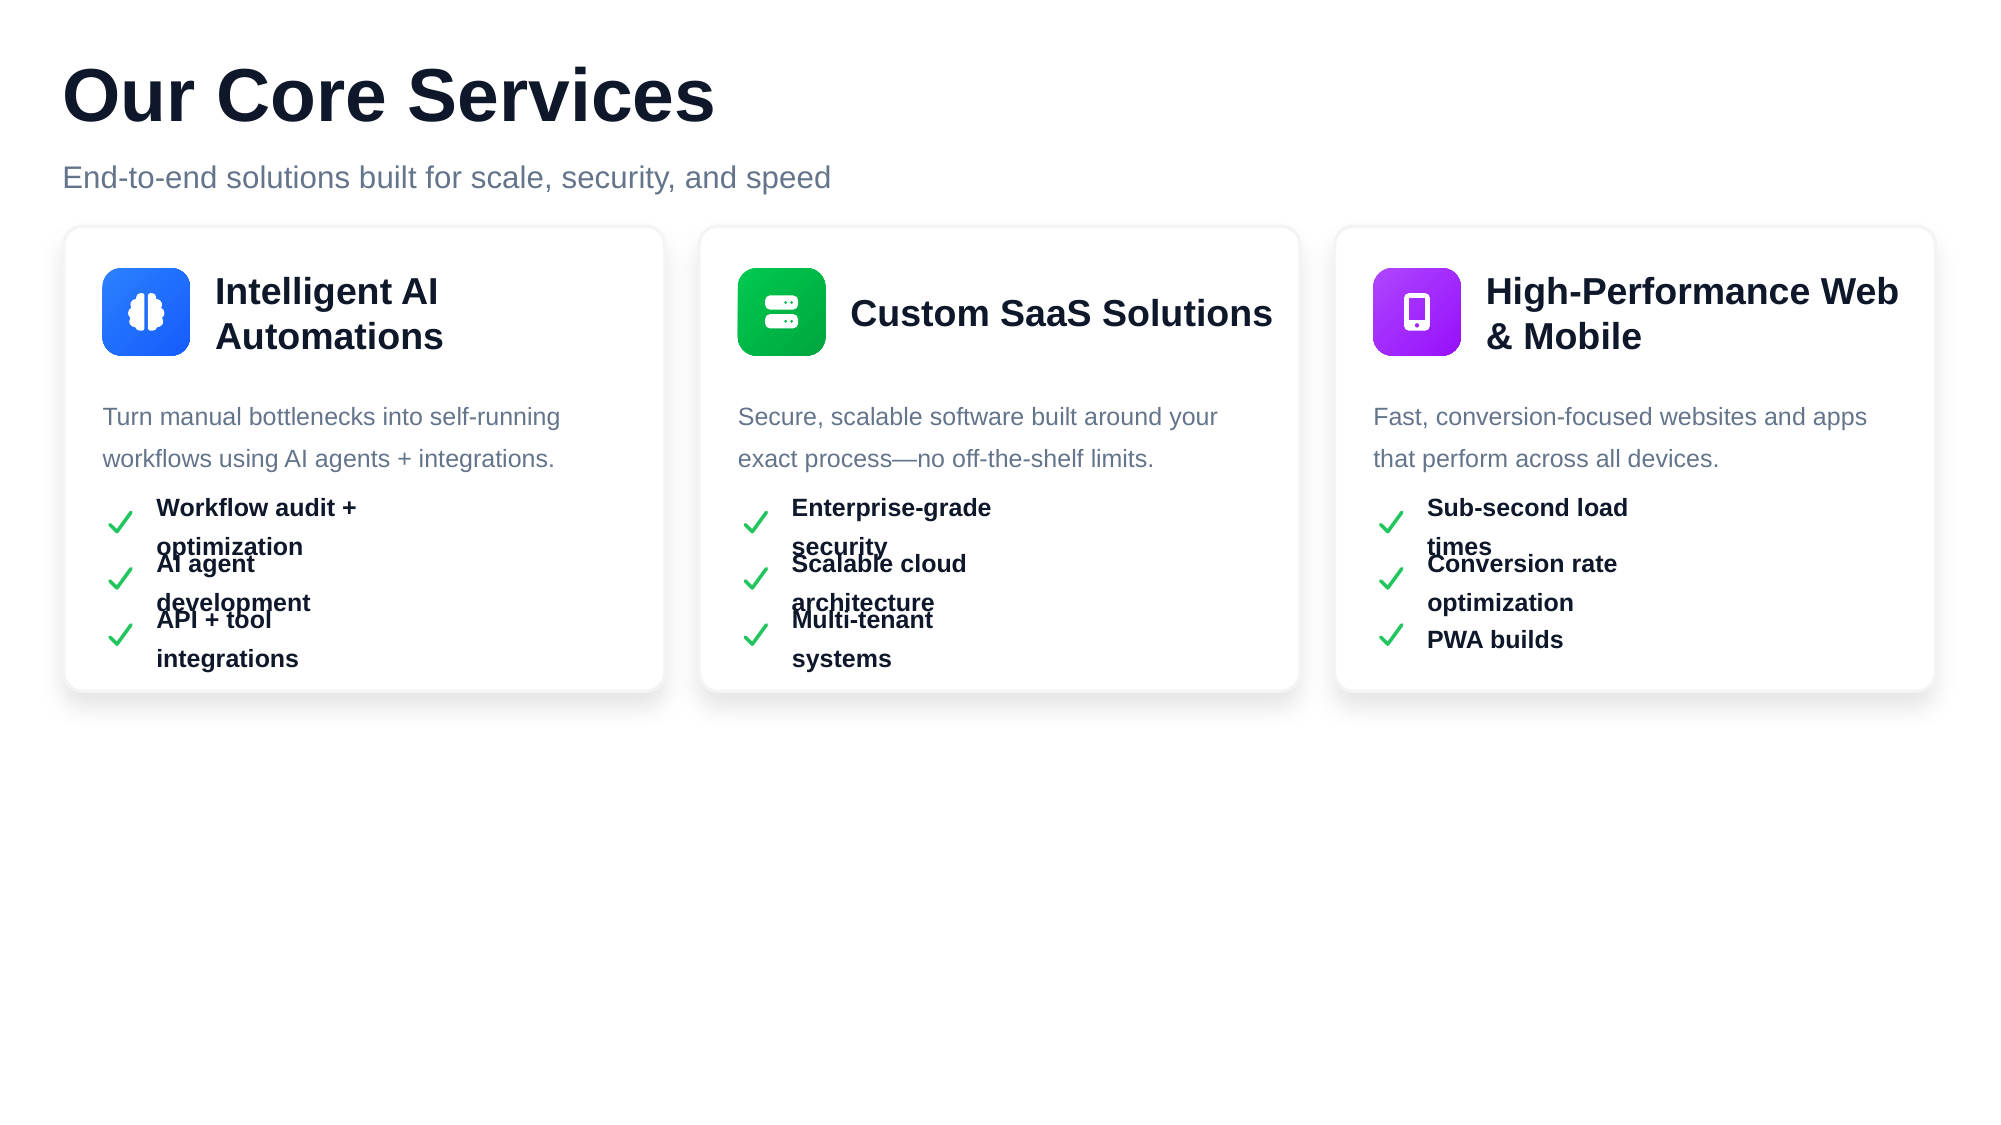

Our Core Services
End-to-end solutions built for scale, security, and speed

Intelligent AI Automations
Custom SaaS Solutions
High-Performance Web & Mobile

Turn manual bottlenecks into self-running workflows using AI agents + integrations.
Secure, scalable software built around your exact process—no off-the-shelf limits.
Fast, conversion-focused websites and apps that perform across all devices.
Workflow audit + optimization
Enterprise-grade security
Sub-second load times

AI agent development
Scalable cloud architecture
Conversion rate optimization

API + tool integrations
Multi-tenant systems
PWA builds